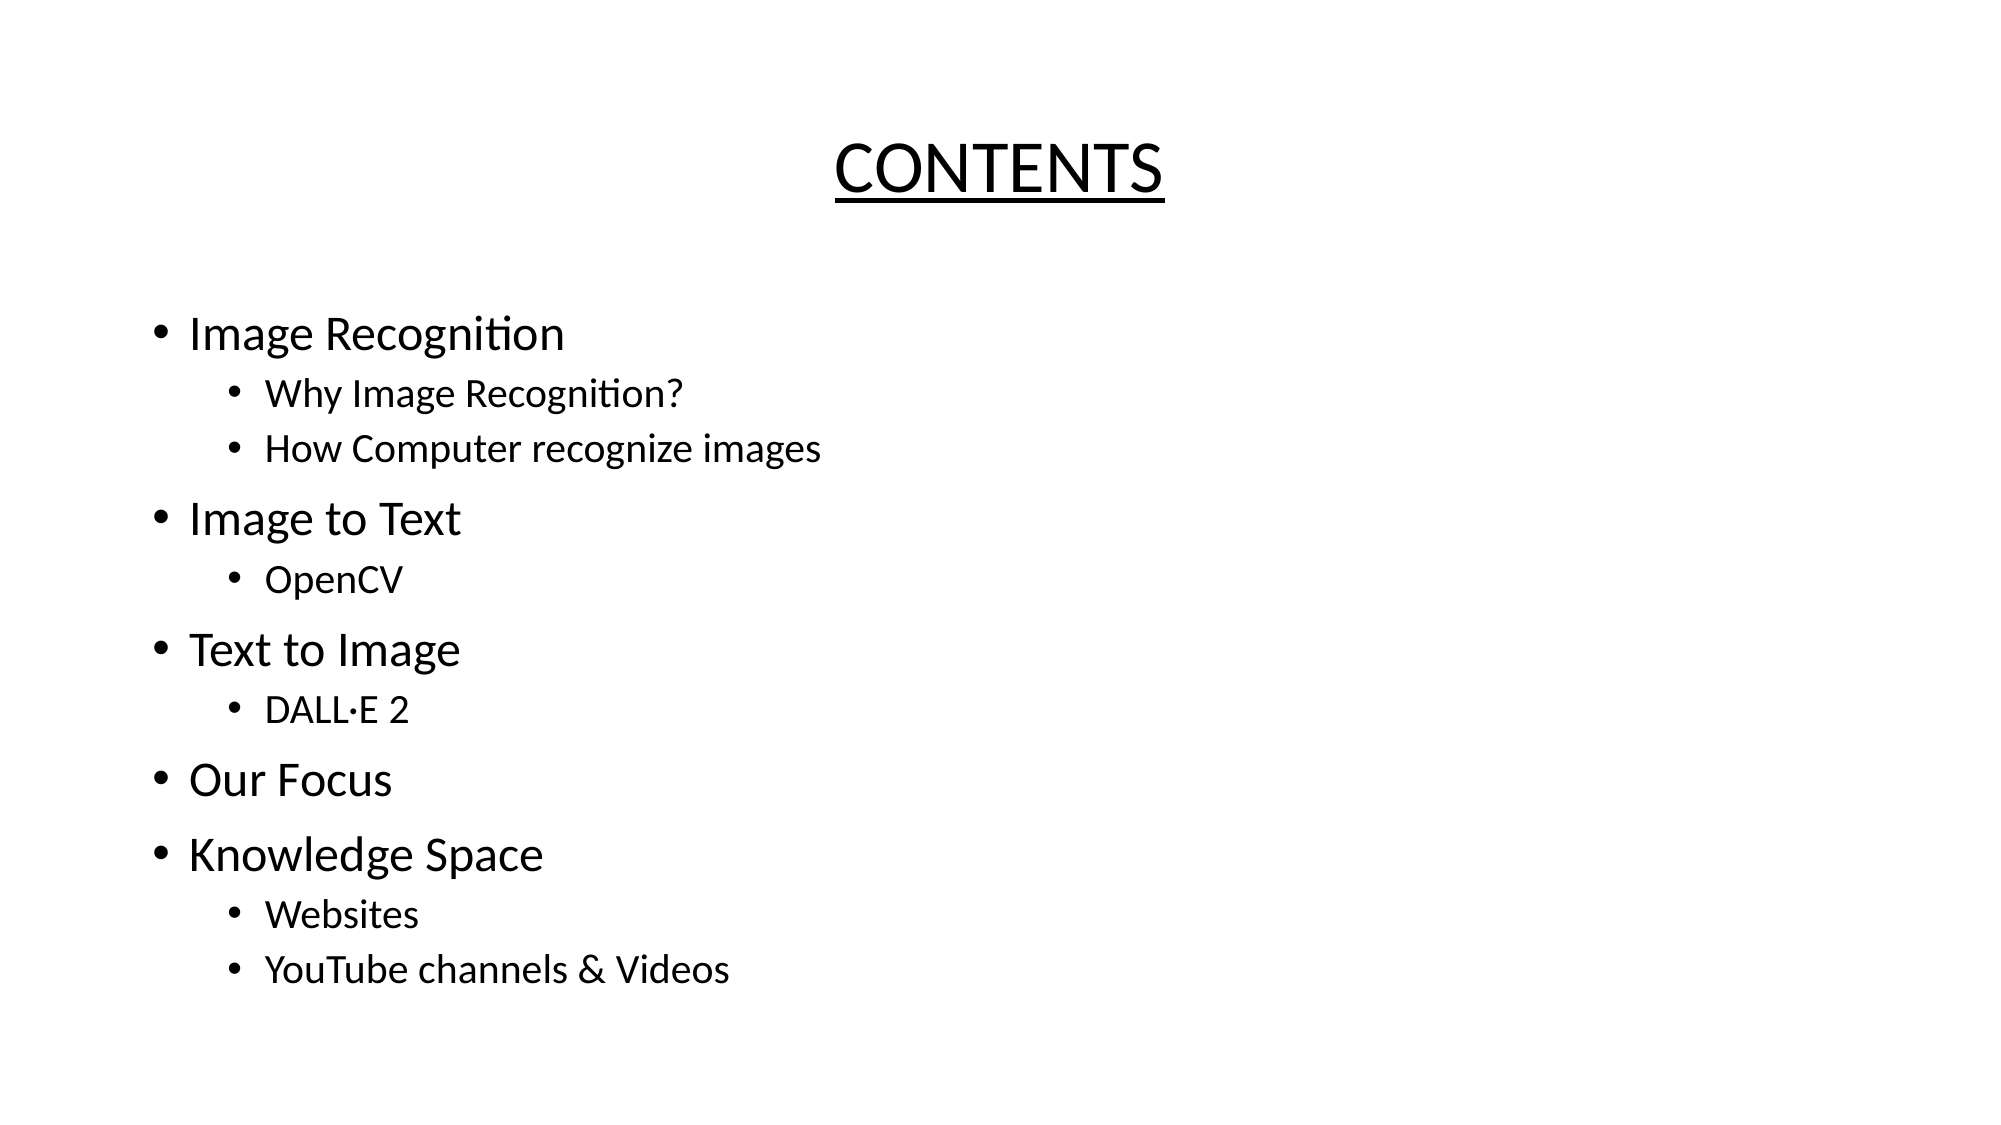

# CONTENTS
Image Recognition
Why Image Recognition?
How Computer recognize images
Image to Text
OpenCV
Text to Image
DALL·E 2
Our Focus
Knowledge Space
Websites
YouTube channels & Videos